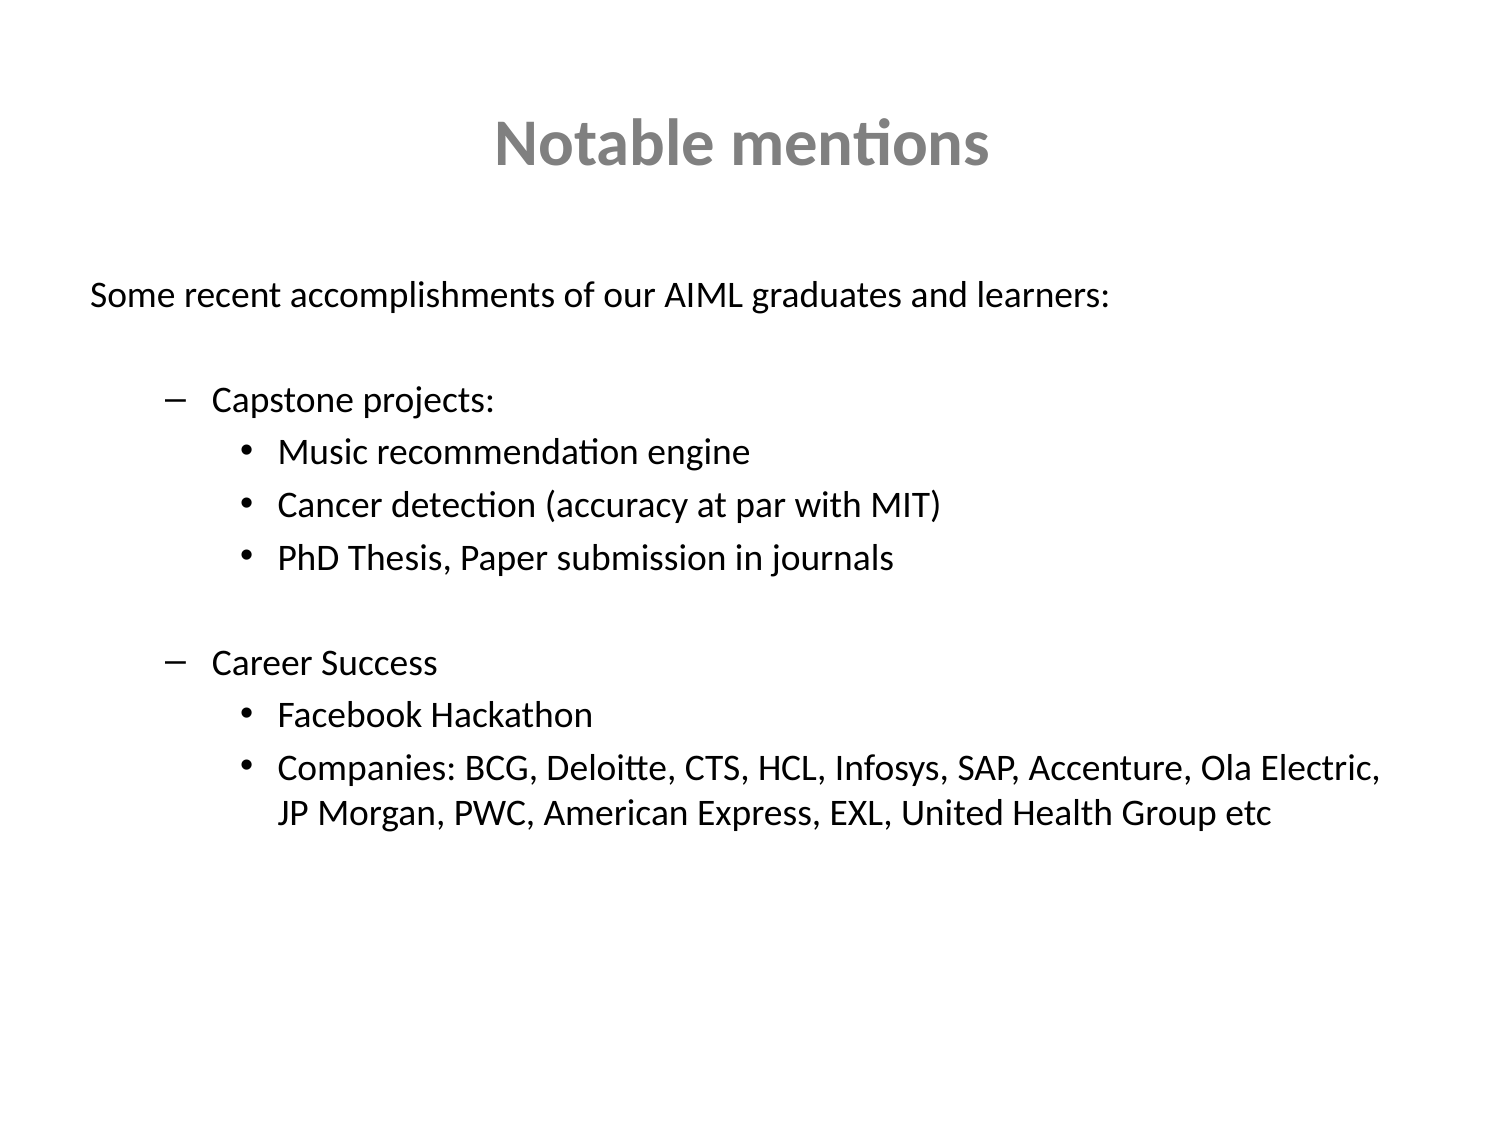

# Notable mentions
Some recent accomplishments of our AIML graduates and learners:

Capstone projects:
Music recommendation engine
Cancer detection (accuracy at par with MIT)
PhD Thesis, Paper submission in journals

Career Success
Facebook Hackathon
Companies: BCG, Deloitte, CTS, HCL, Infosys, SAP, Accenture, Ola Electric, JP Morgan, PWC, American Express, EXL, United Health Group etc